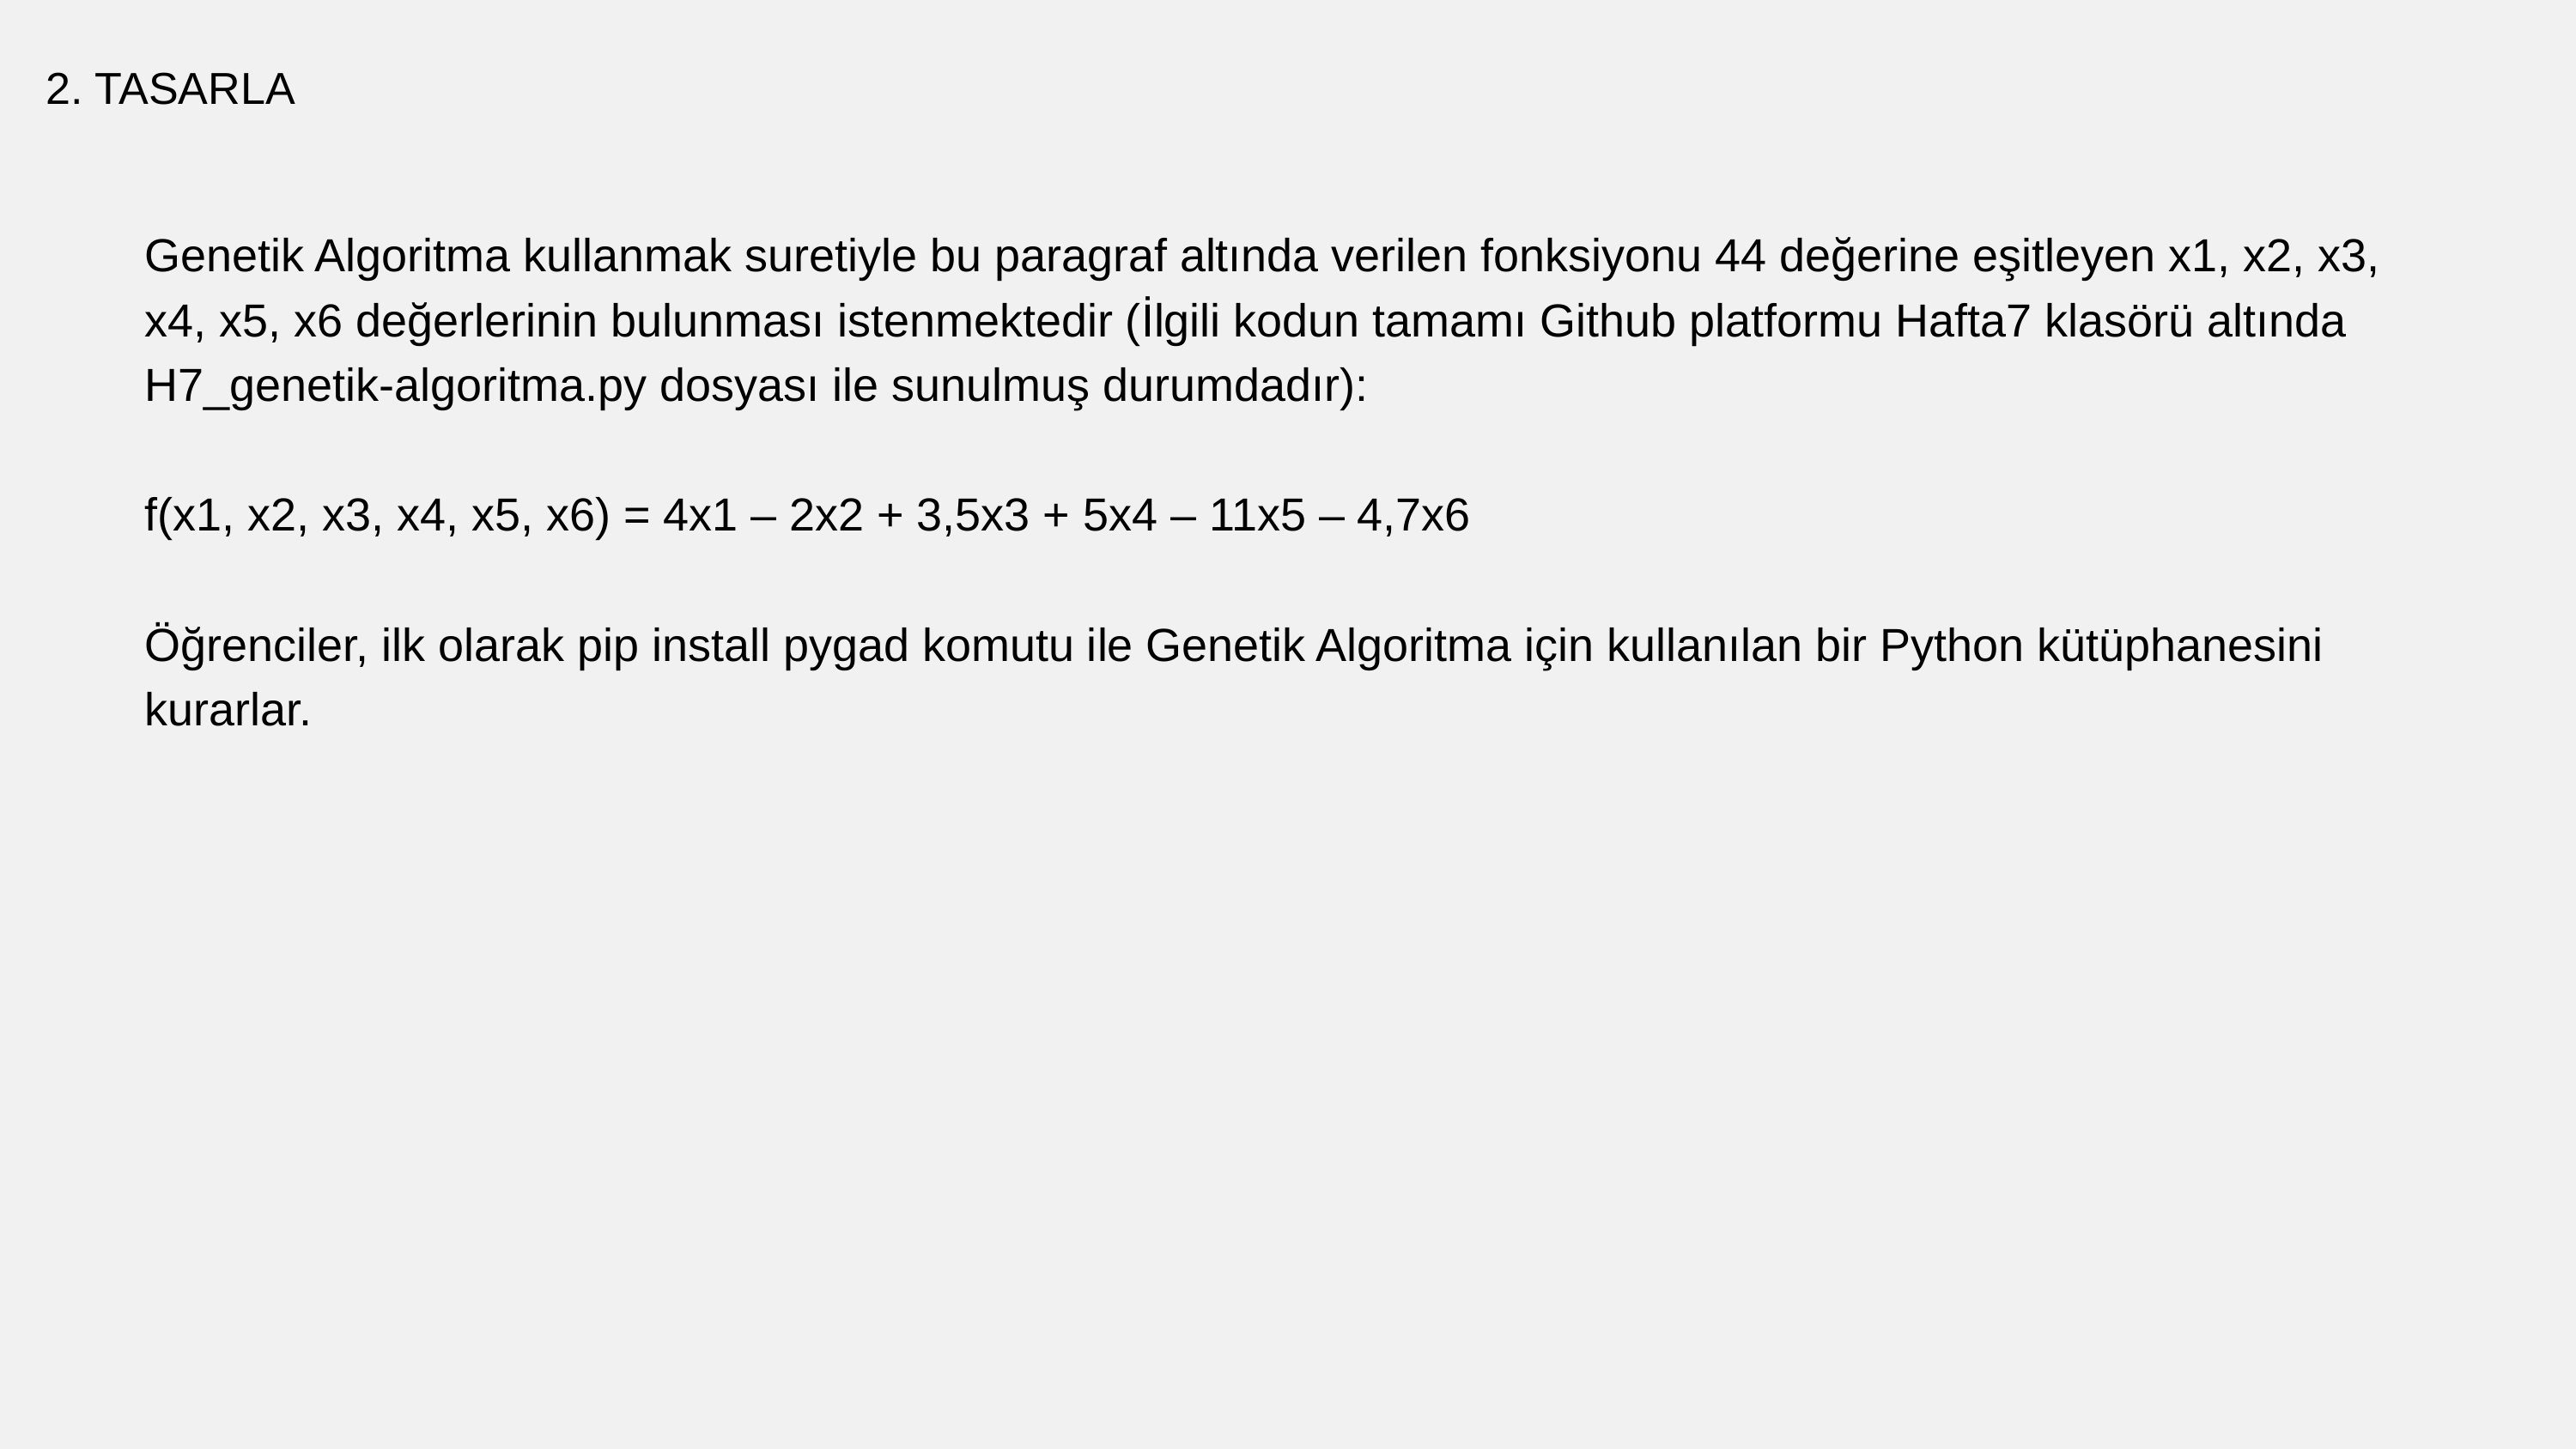

2. TASARLA
Genetik Algoritma kullanmak suretiyle bu paragraf altında verilen fonksiyonu 44 değerine eşitleyen x1, x2, x3, x4, x5, x6 değerlerinin bulunması istenmektedir (İlgili kodun tamamı Github platformu Hafta7 klasörü altında H7_genetik-algoritma.py dosyası ile sunulmuş durumdadır):

f(x1, x2, x3, x4, x5, x6) = 4x1 – 2x2 + 3,5x3 + 5x4 – 11x5 – 4,7x6

Öğrenciler, ilk olarak pip install pygad komutu ile Genetik Algoritma için kullanılan bir Python kütüphanesini kurarlar.